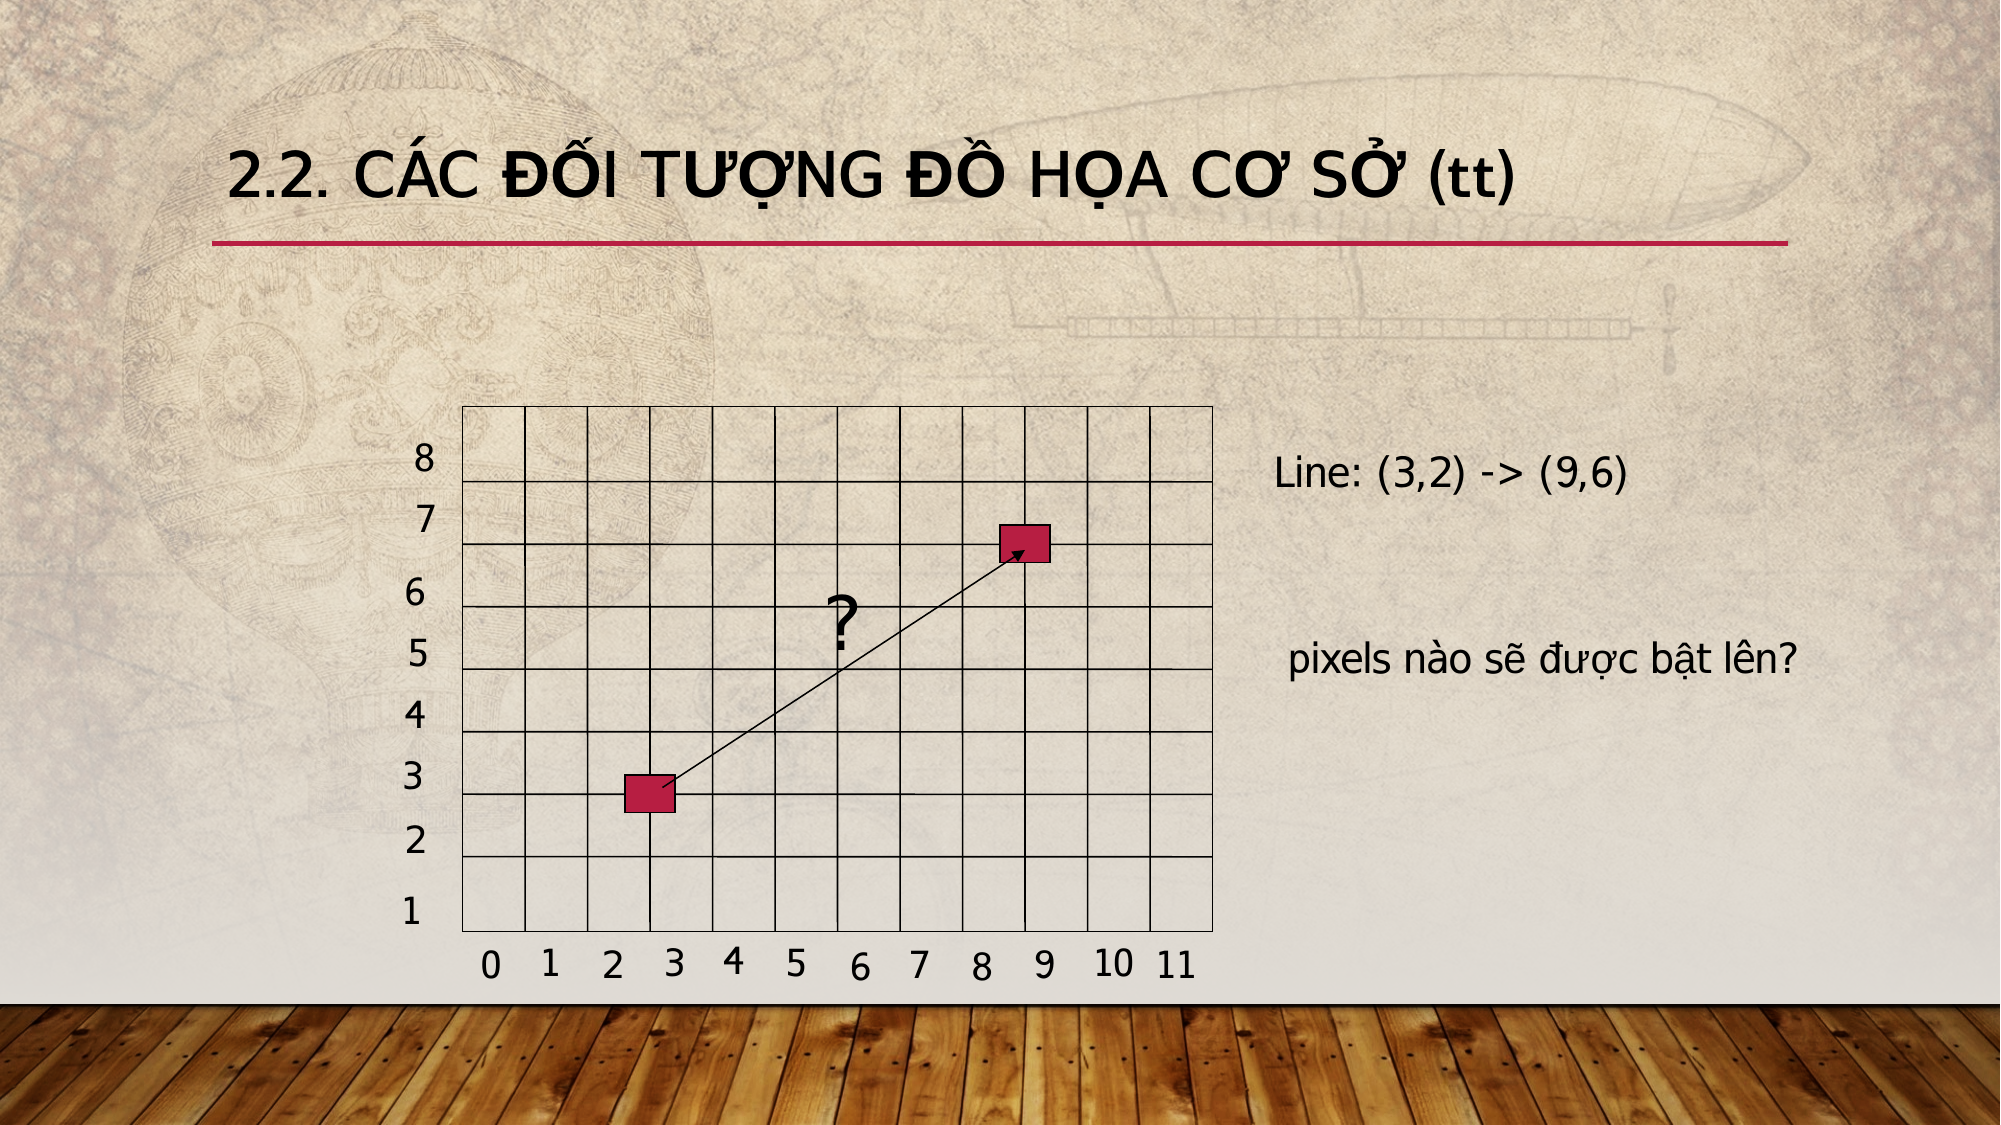

# 2.2. Các đối tượng đồ họa cơ sở (tt)
8

7
6
5
4
3
2
1
4
3
5
10
1
9
0
11
2
7
6
8
Line: (3,2) -> (9,6)

?
pixels nào sẽ được bật lên?